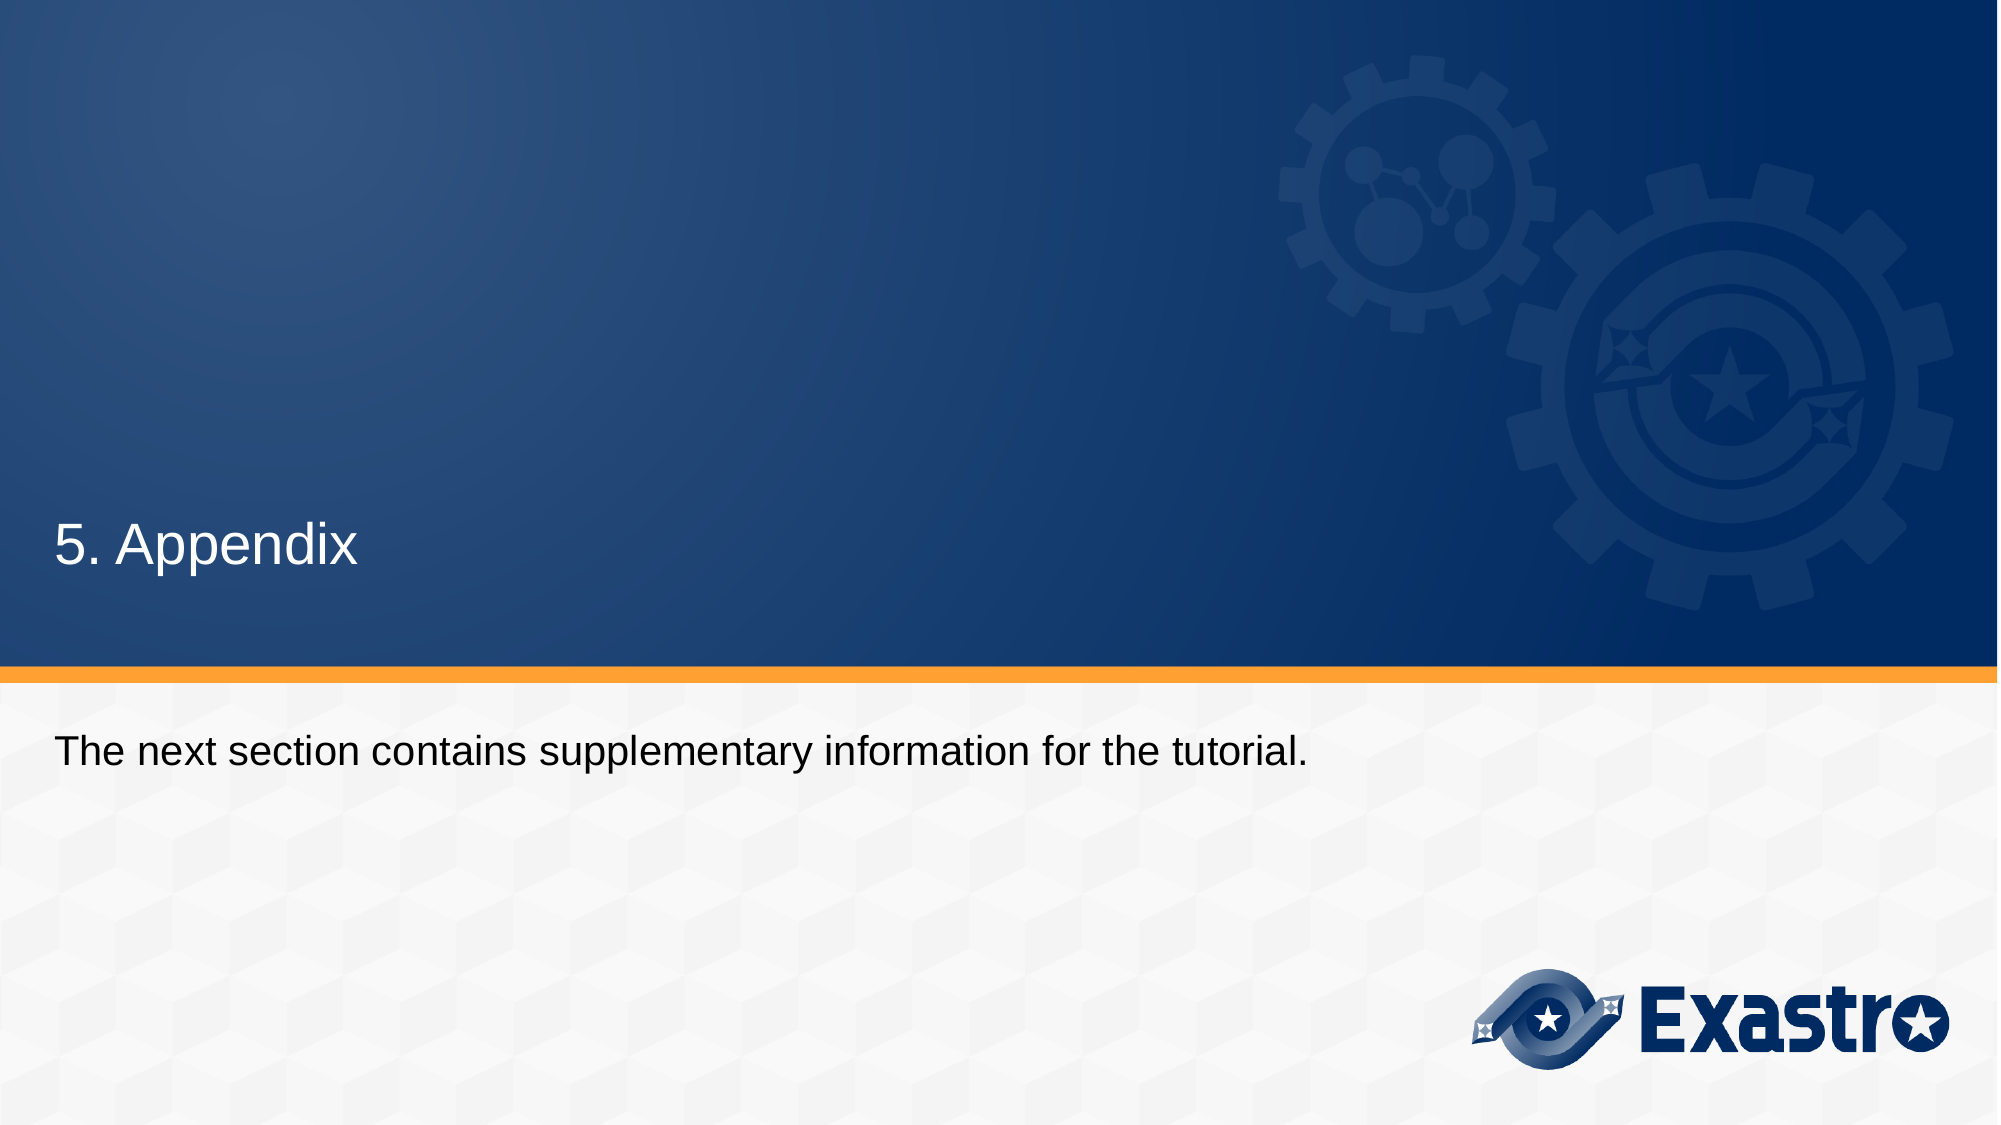

# 5. Appendix
The next section contains supplementary information for the tutorial.